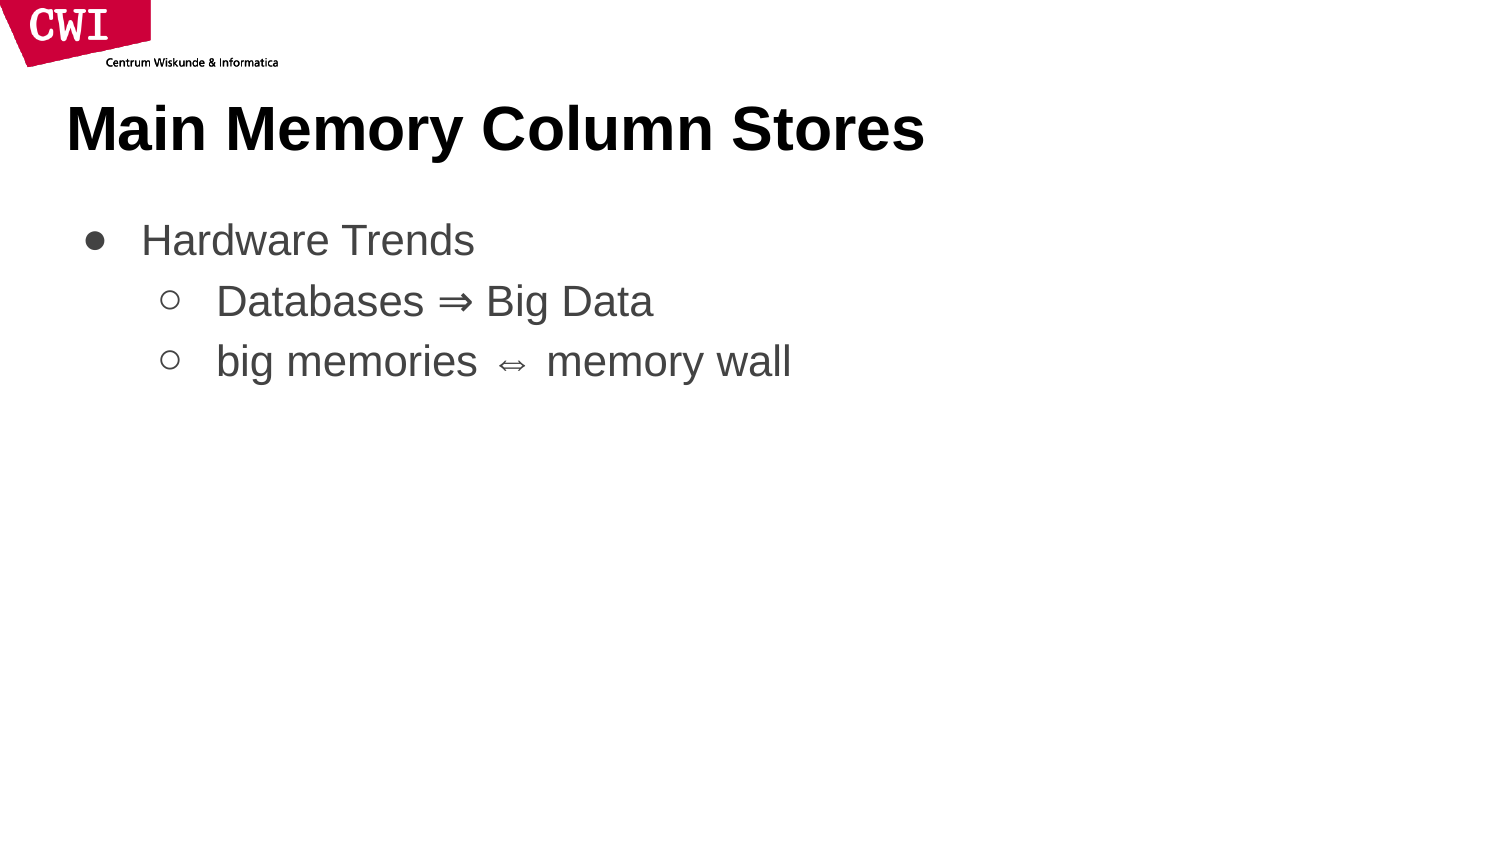

# Main Memory Column Stores
Hardware Trends
Databases ⇒ Big Data
big memories ⇔ memory wall